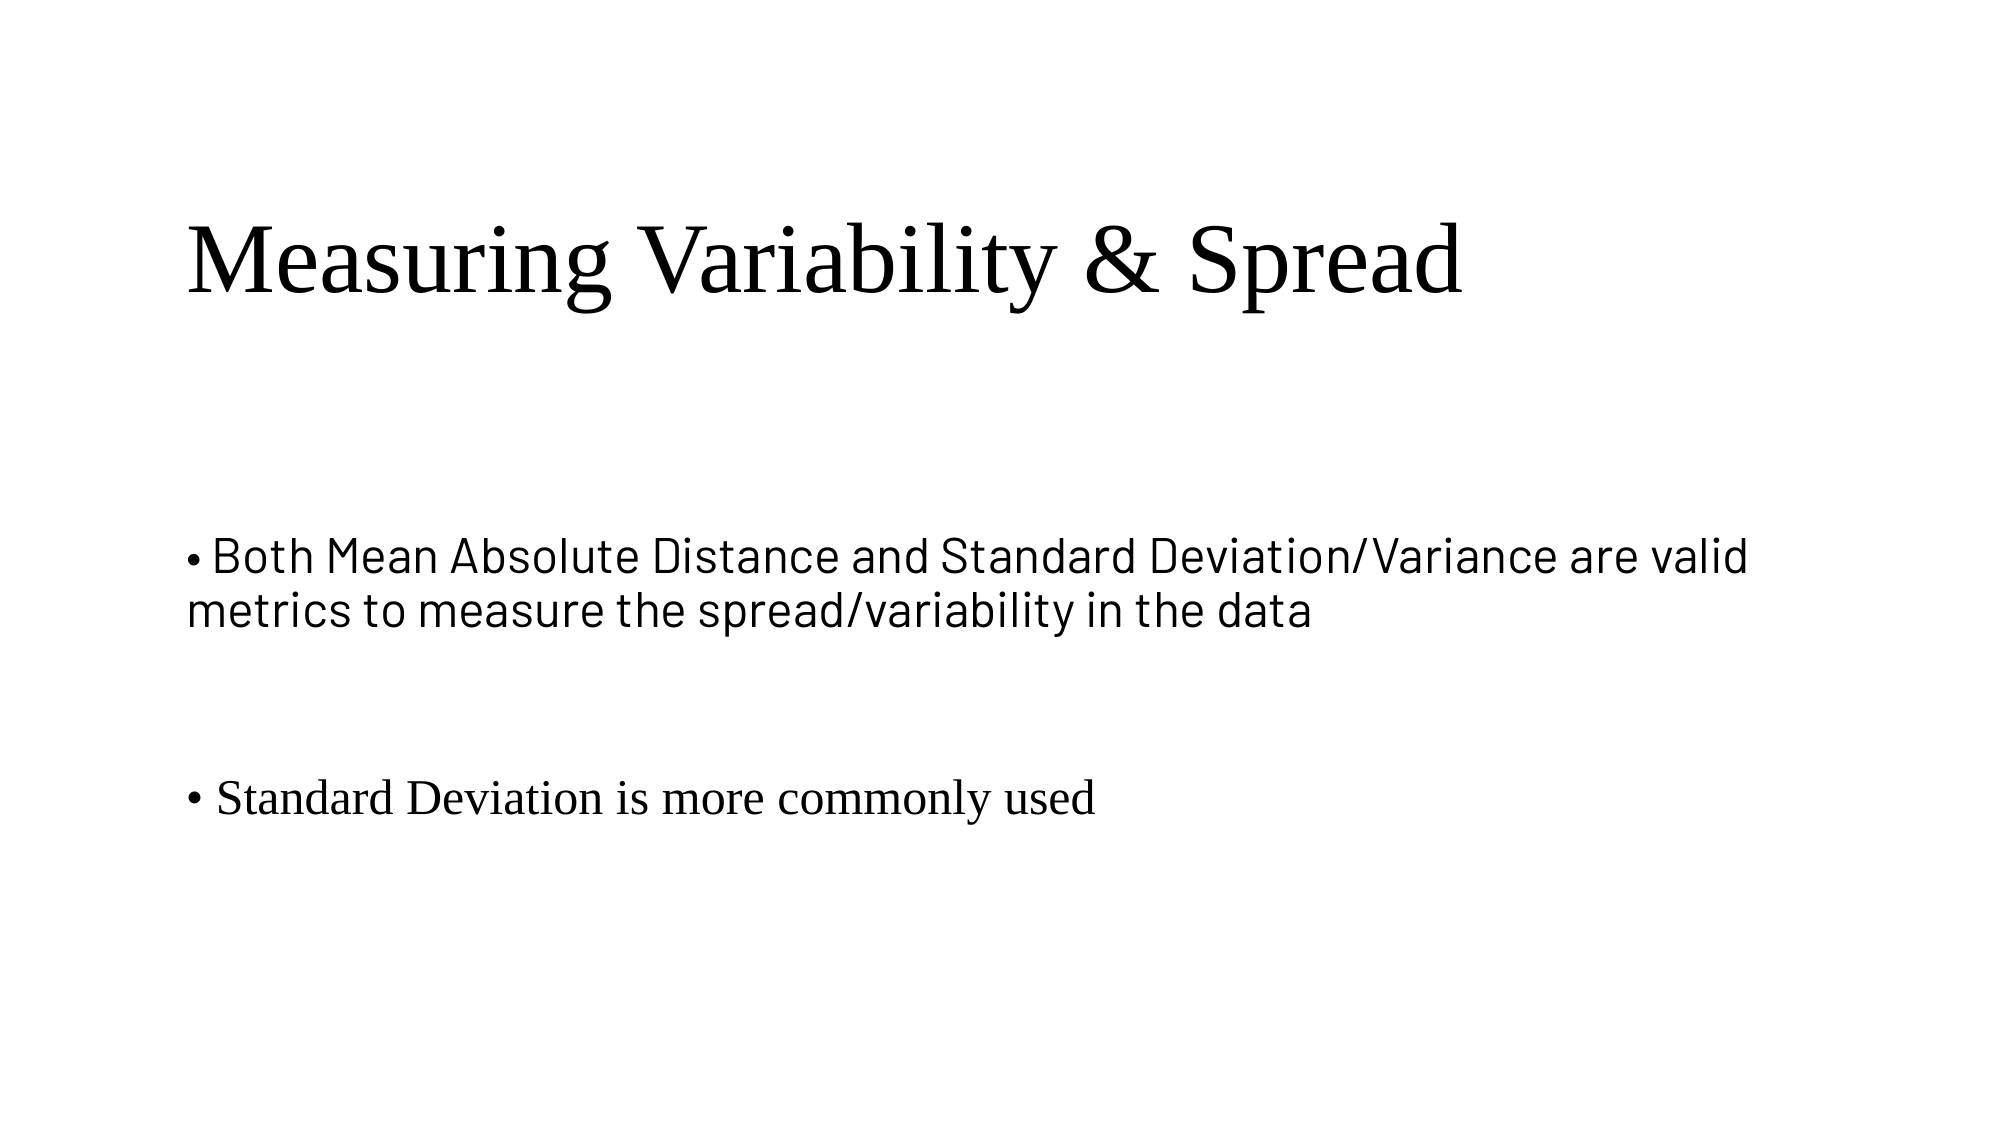

Measuring Variability & Spread
• Both Mean Absolute Distance and Standard Deviation/Variance are valid metrics to measure the spread/variability in the data
• Standard Deviation is more commonly used